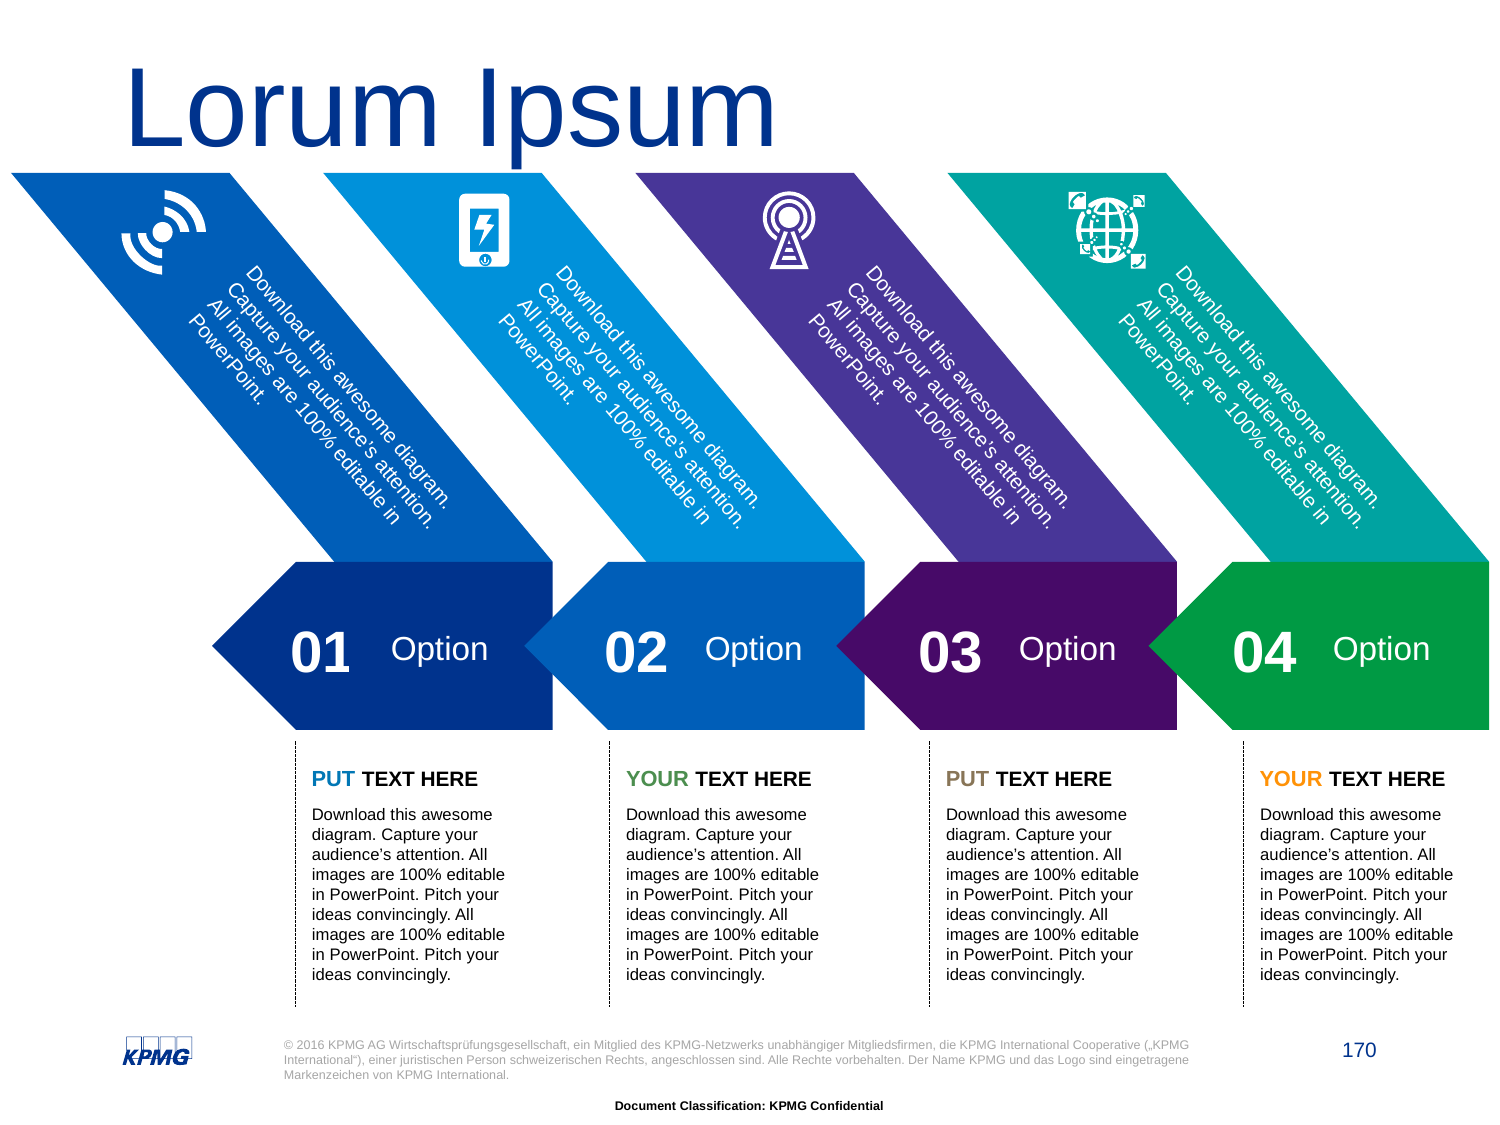

# Lorum Ipsum

Download this awesome diagram. Capture your audience’s attention. All images are 100% editable in PowerPoint.
Download this awesome diagram. Capture your audience’s attention. All images are 100% editable in PowerPoint.
Download this awesome diagram. Capture your audience’s attention. All images are 100% editable in PowerPoint.
Download this awesome diagram. Capture your audience’s attention. All images are 100% editable in PowerPoint.
01
Option
02
Option
03
Option
04
Option
PUT TEXT HERE
Download this awesome diagram. Capture your audience’s attention. All images are 100% editable in PowerPoint. Pitch your ideas convincingly. All images are 100% editable in PowerPoint. Pitch your ideas convincingly.
YOUR TEXT HERE
Download this awesome diagram. Capture your audience’s attention. All images are 100% editable in PowerPoint. Pitch your ideas convincingly. All images are 100% editable in PowerPoint. Pitch your ideas convincingly.
PUT TEXT HERE
Download this awesome diagram. Capture your audience’s attention. All images are 100% editable in PowerPoint. Pitch your ideas convincingly. All images are 100% editable in PowerPoint. Pitch your ideas convincingly.
YOUR TEXT HERE
Download this awesome diagram. Capture your audience’s attention. All images are 100% editable in PowerPoint. Pitch your ideas convincingly. All images are 100% editable in PowerPoint. Pitch your ideas convincingly.